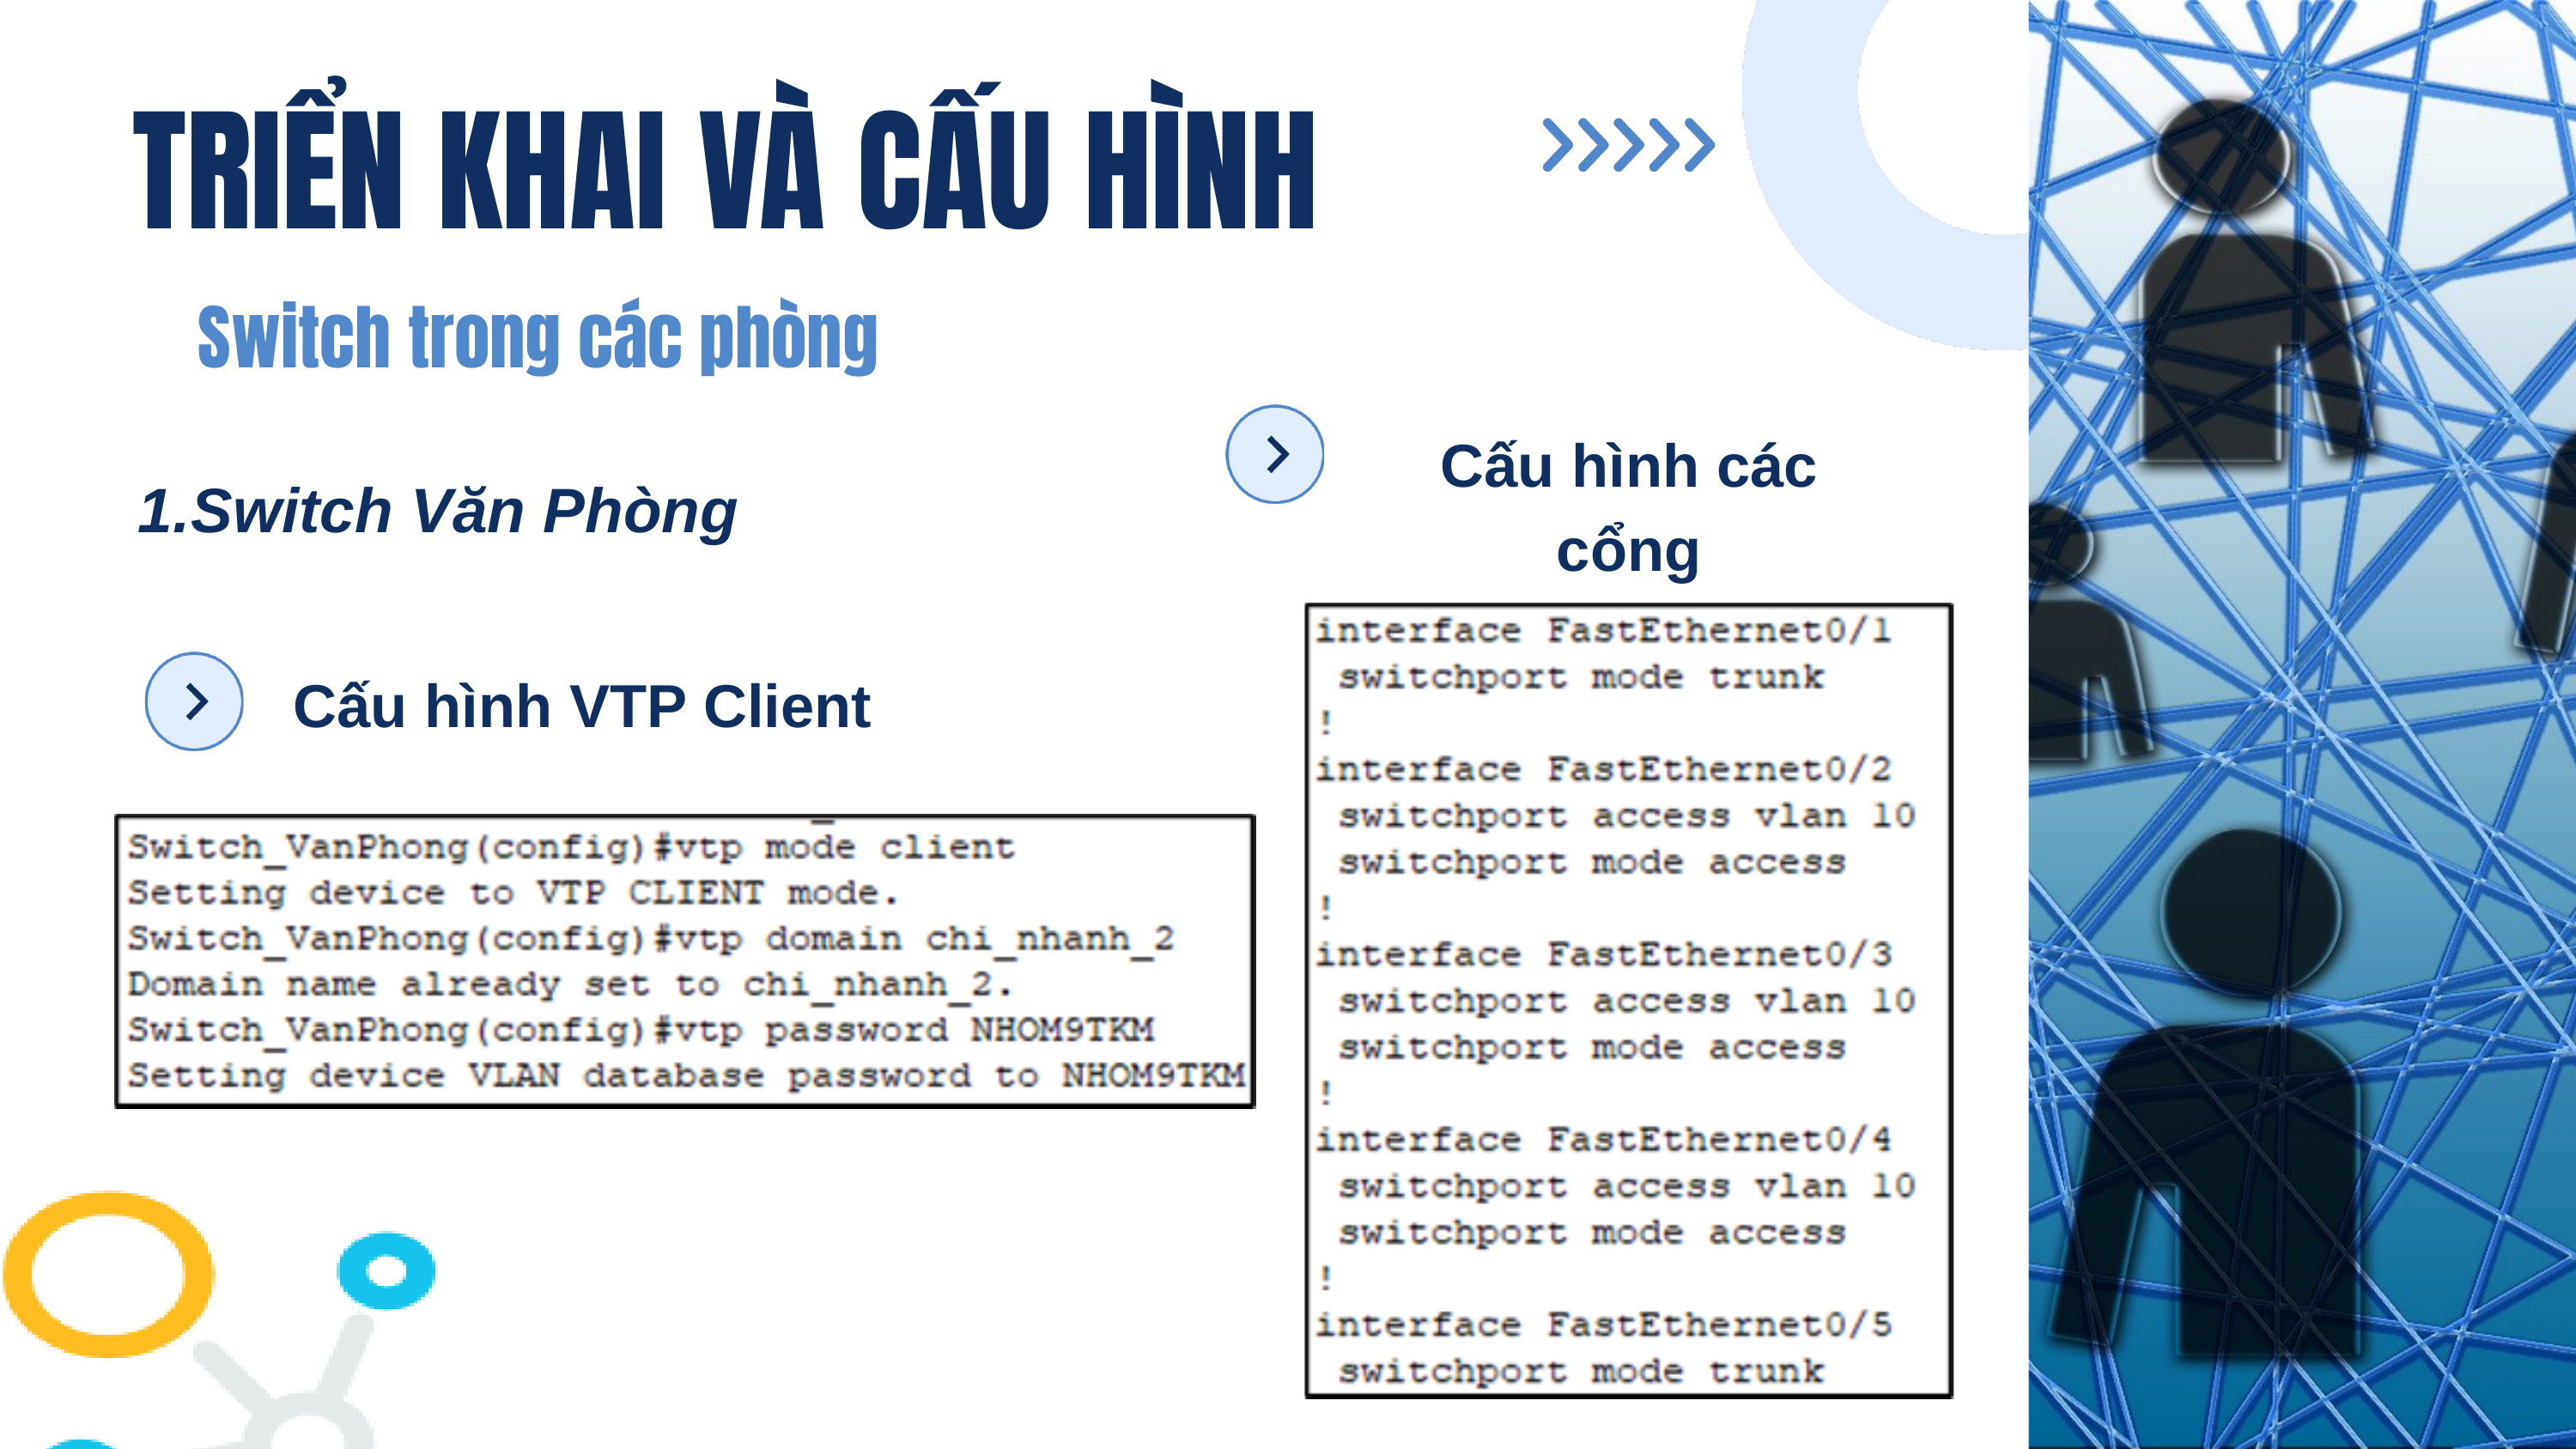

TRIỂN KHAI VÀ CẤU HÌNH

Switch trong các phòng

Cấu hình các cổng
Switch Văn Phòng

Cấu hình VTP Client